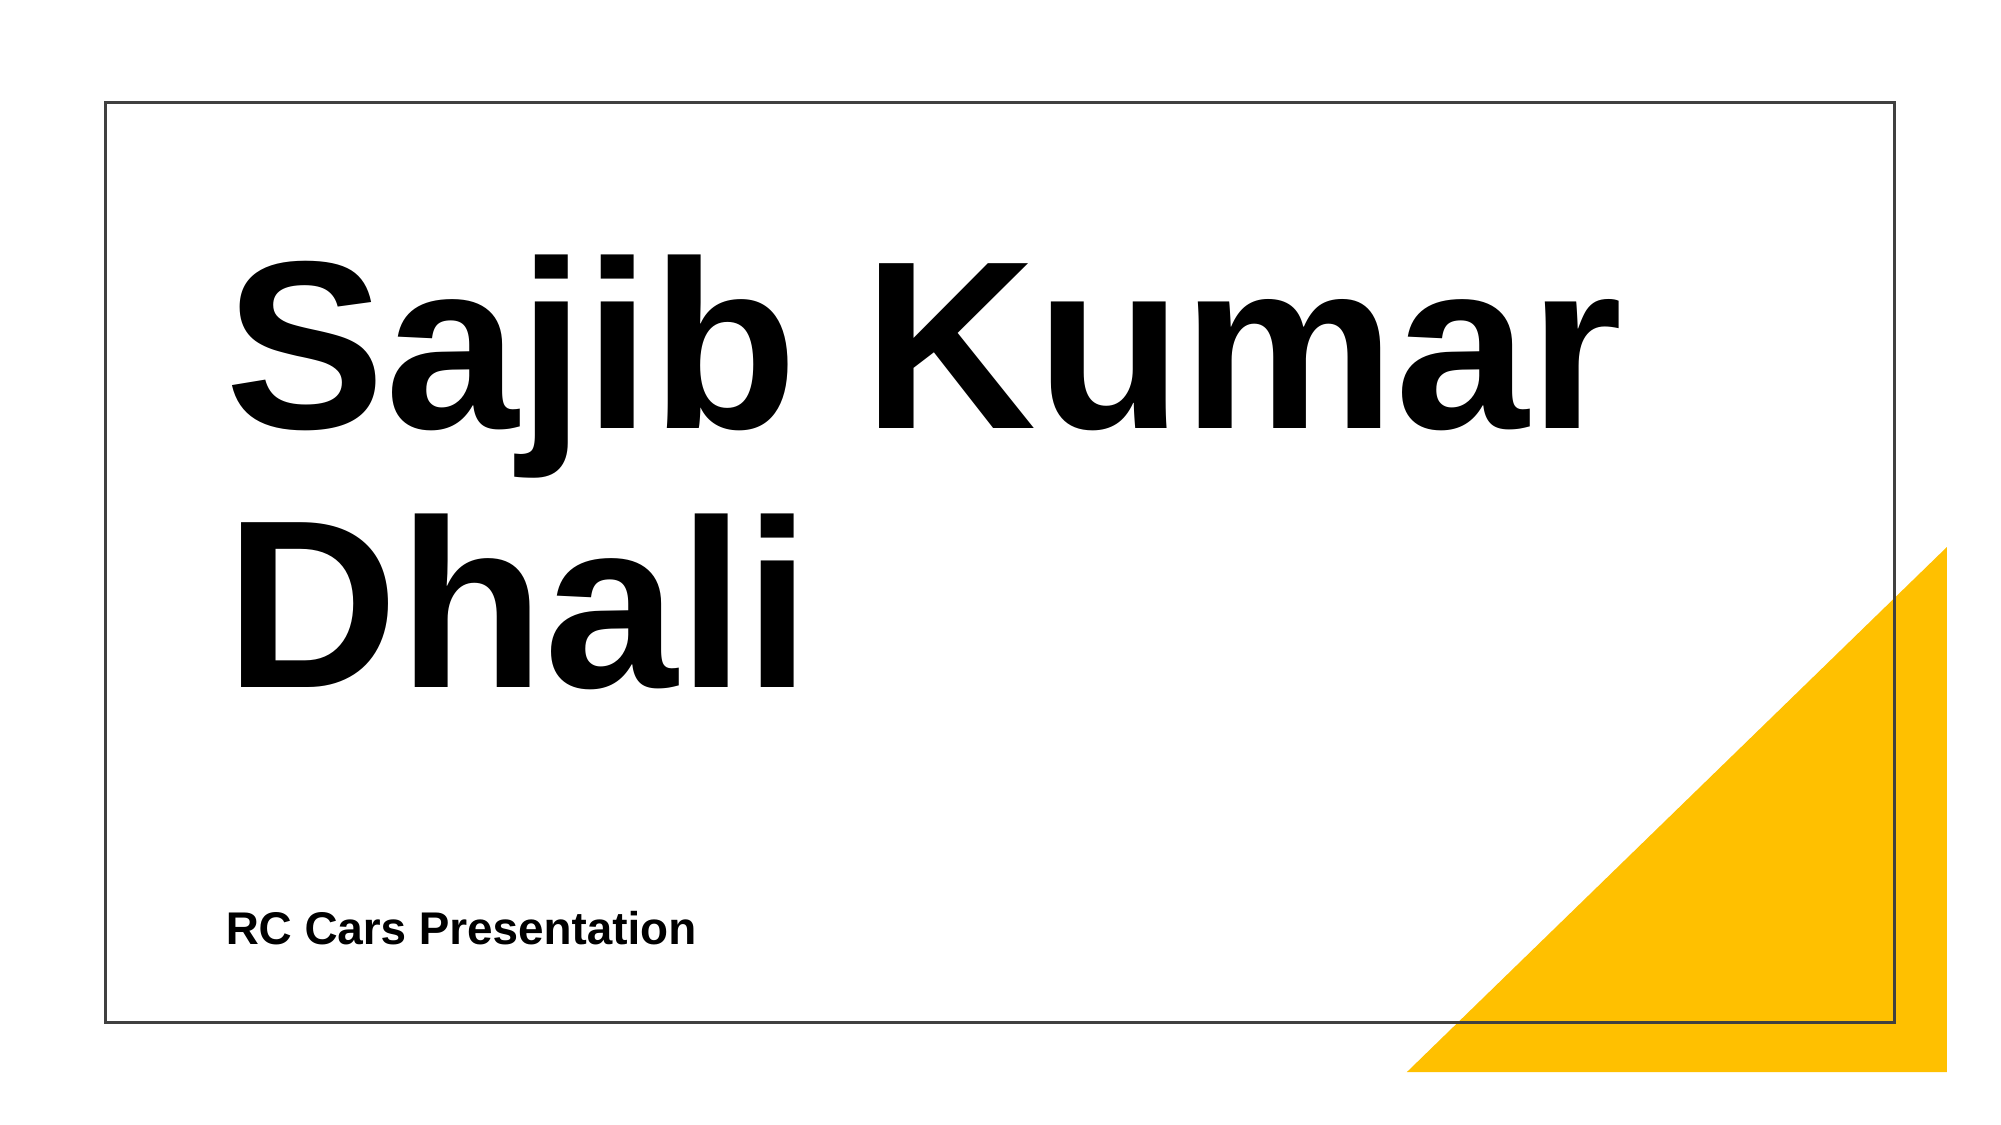

# Sajib Kumar Dhali

RC Cars Presentation